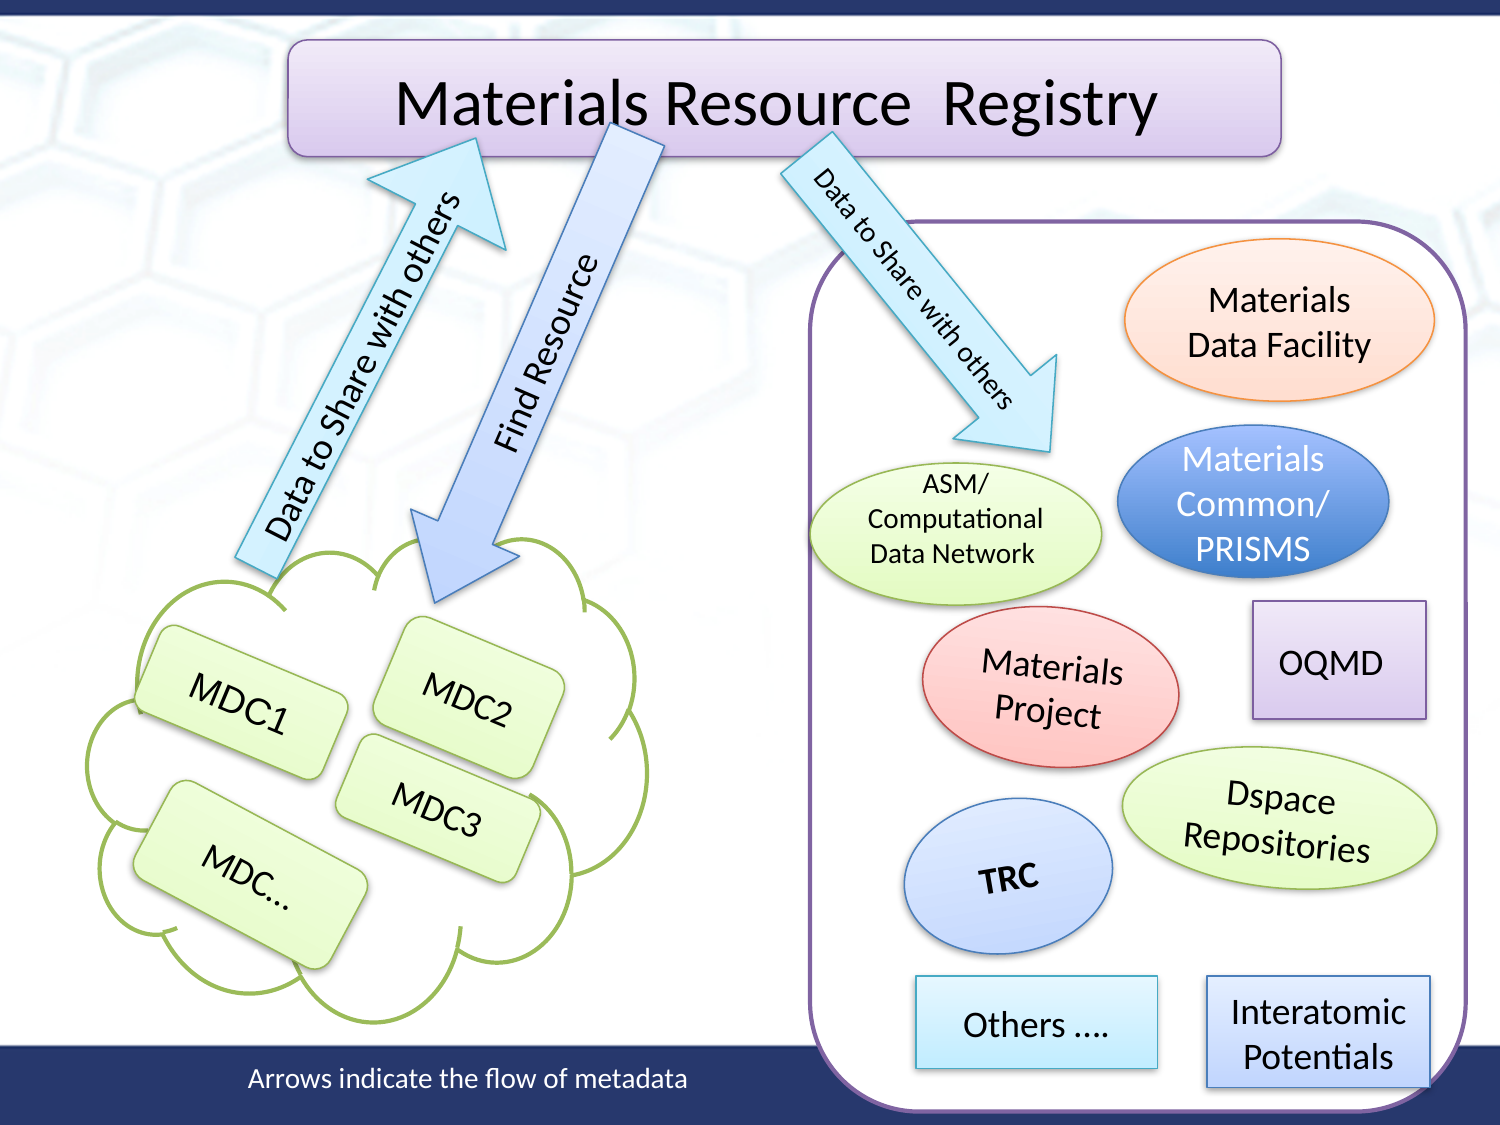

Materials Resource  Registry
Find Resource
Data to Share with others
Data to Share with others

Materials Data Facility
Materials Common/ PRISMS
OQMD
Materials Project
Dspace Repositories
TRC
Others ….
Interatomic Potentials
ASM/Computational Data Network

MDC2
MDC1
MDC3
MDC…
Arrows indicate the flow of metadata